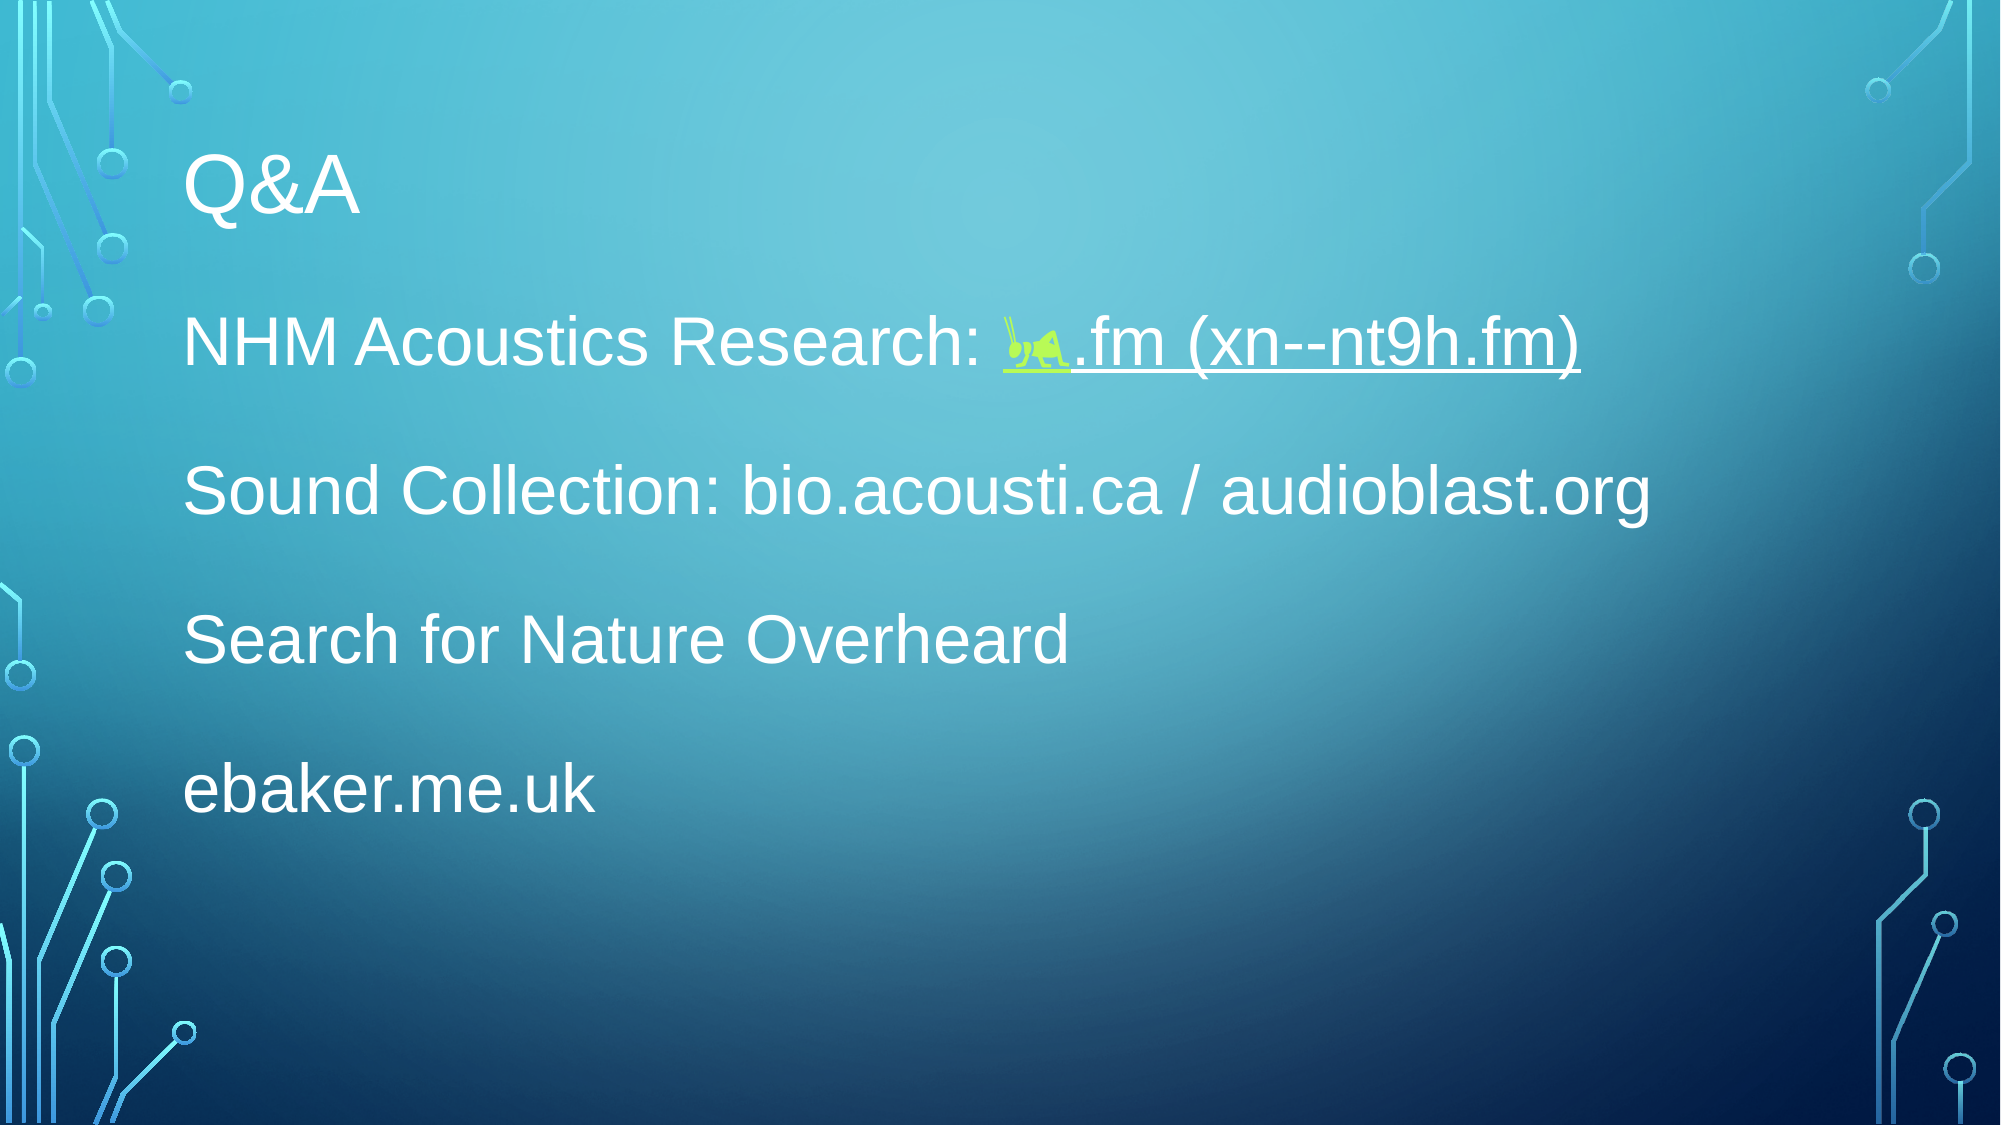

# Q&a NHM Acoustics Research: 🦗.fm (xn--nt9h.fm) Sound Collection: bio.acousti.ca / audioblast.org Search for Nature Overheard ebaker.me.uk